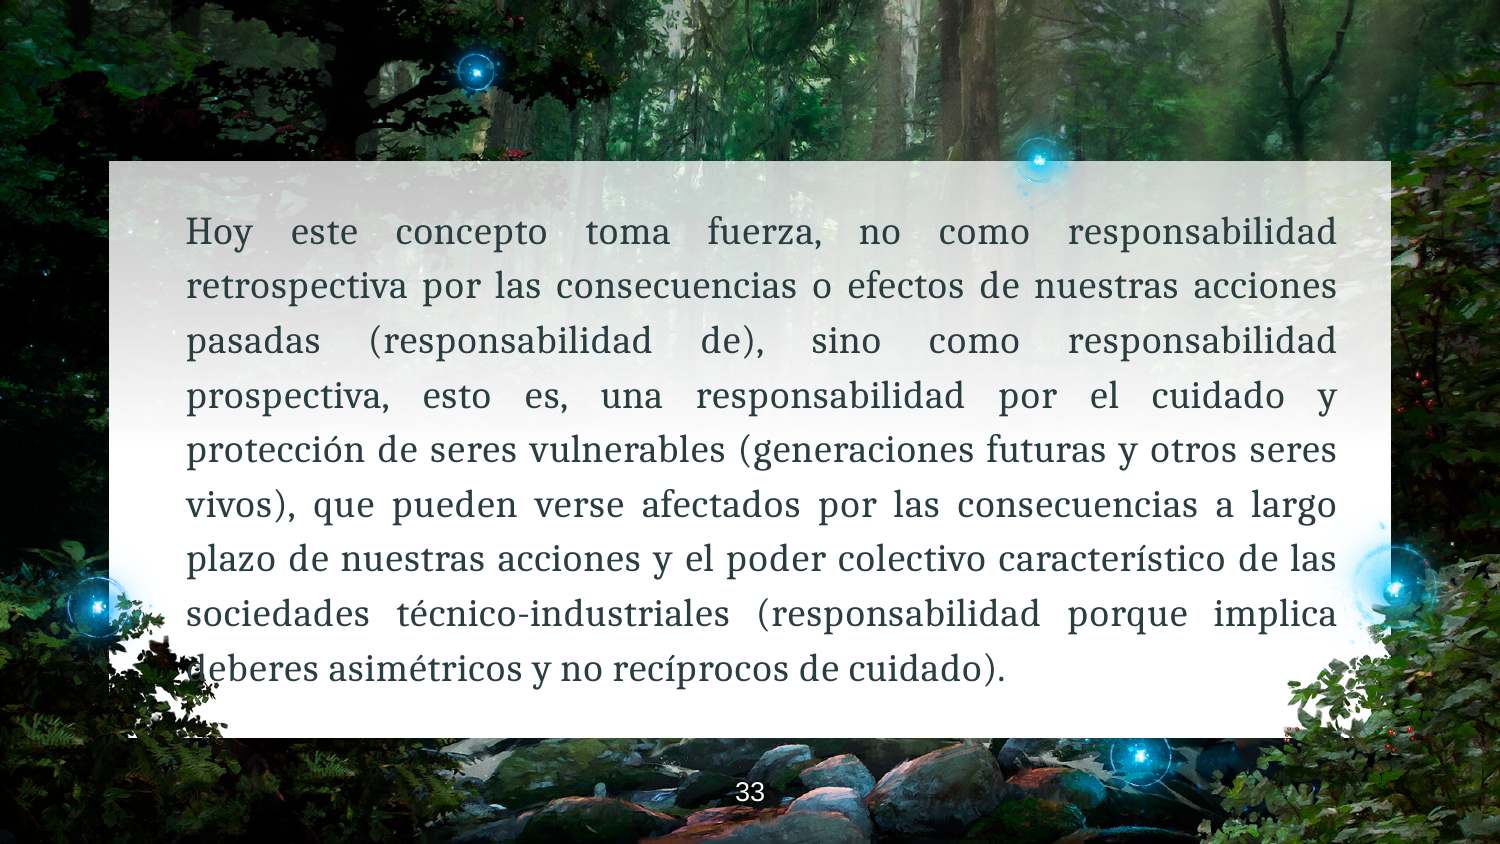

Hoy este concepto toma fuerza, no como responsabilidad retrospectiva por las consecuencias o efectos de nuestras acciones pasadas (responsabilidad de), sino como responsabilidad prospectiva, esto es, una responsabilidad por el cuidado y protección de seres vulnerables (generaciones futuras y otros seres vivos), que pueden verse afectados por las consecuencias a largo plazo de nuestras acciones y el poder colectivo característico de las sociedades técnico-industriales (responsabilidad porque implica deberes asimétricos y no recíprocos de cuidado).

33